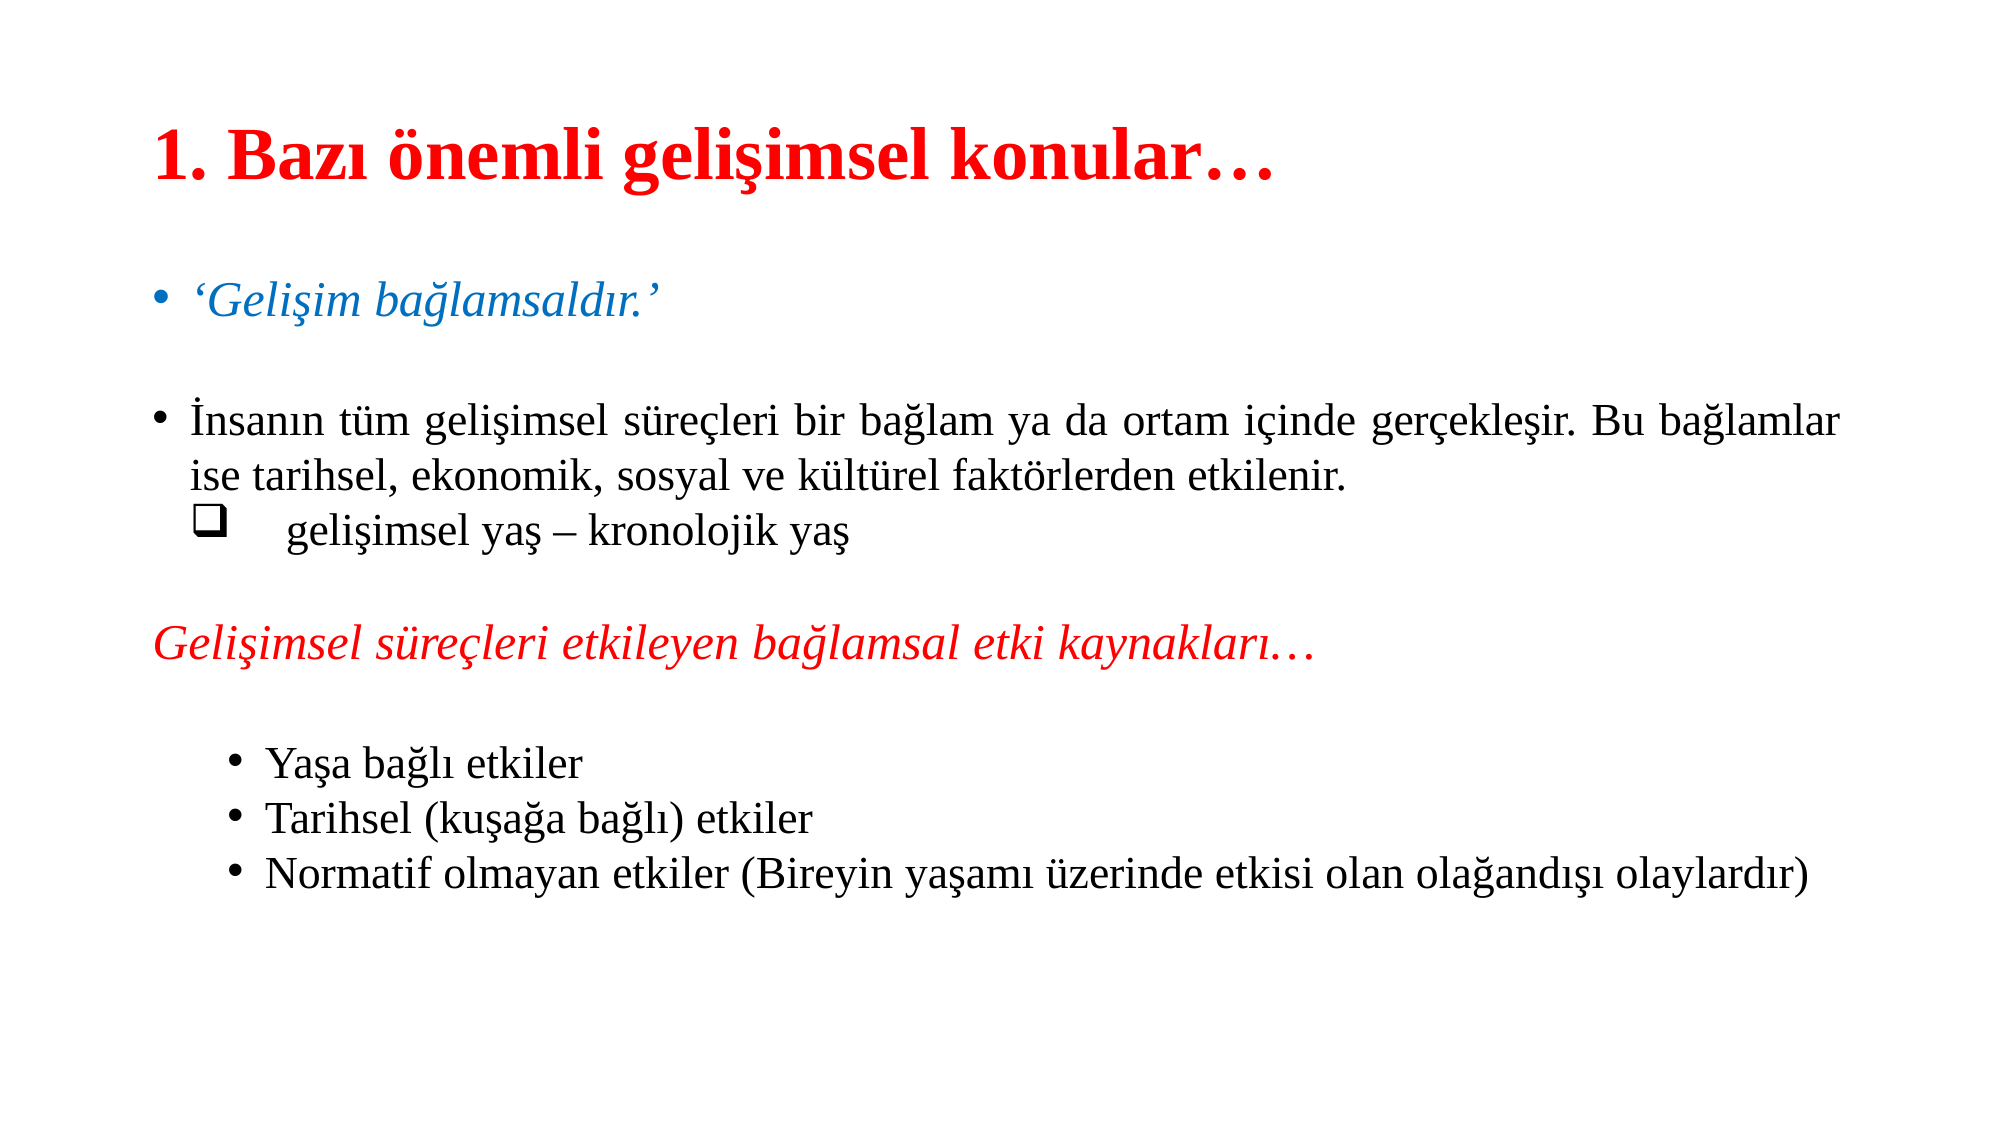

# 1. Bazı önemli gelişimsel konular…
‘Gelişim bağlamsaldır.’

İnsanın tüm gelişimsel süreçleri bir bağlam ya da ortam içinde gerçekleşir. Bu bağlamlar
ise tarihsel, ekonomik, sosyal ve kültürel faktörlerden etkilenir.
	gelişimsel yaş – kronolojik yaş

Gelişimsel süreçleri etkileyen bağlamsal etki kaynakları…

Yaşa bağlı etkiler
Tarihsel (kuşağa bağlı) etkiler
Normatif olmayan etkiler (Bireyin yaşamı üzerinde etkisi olan olağandışı olaylardır)